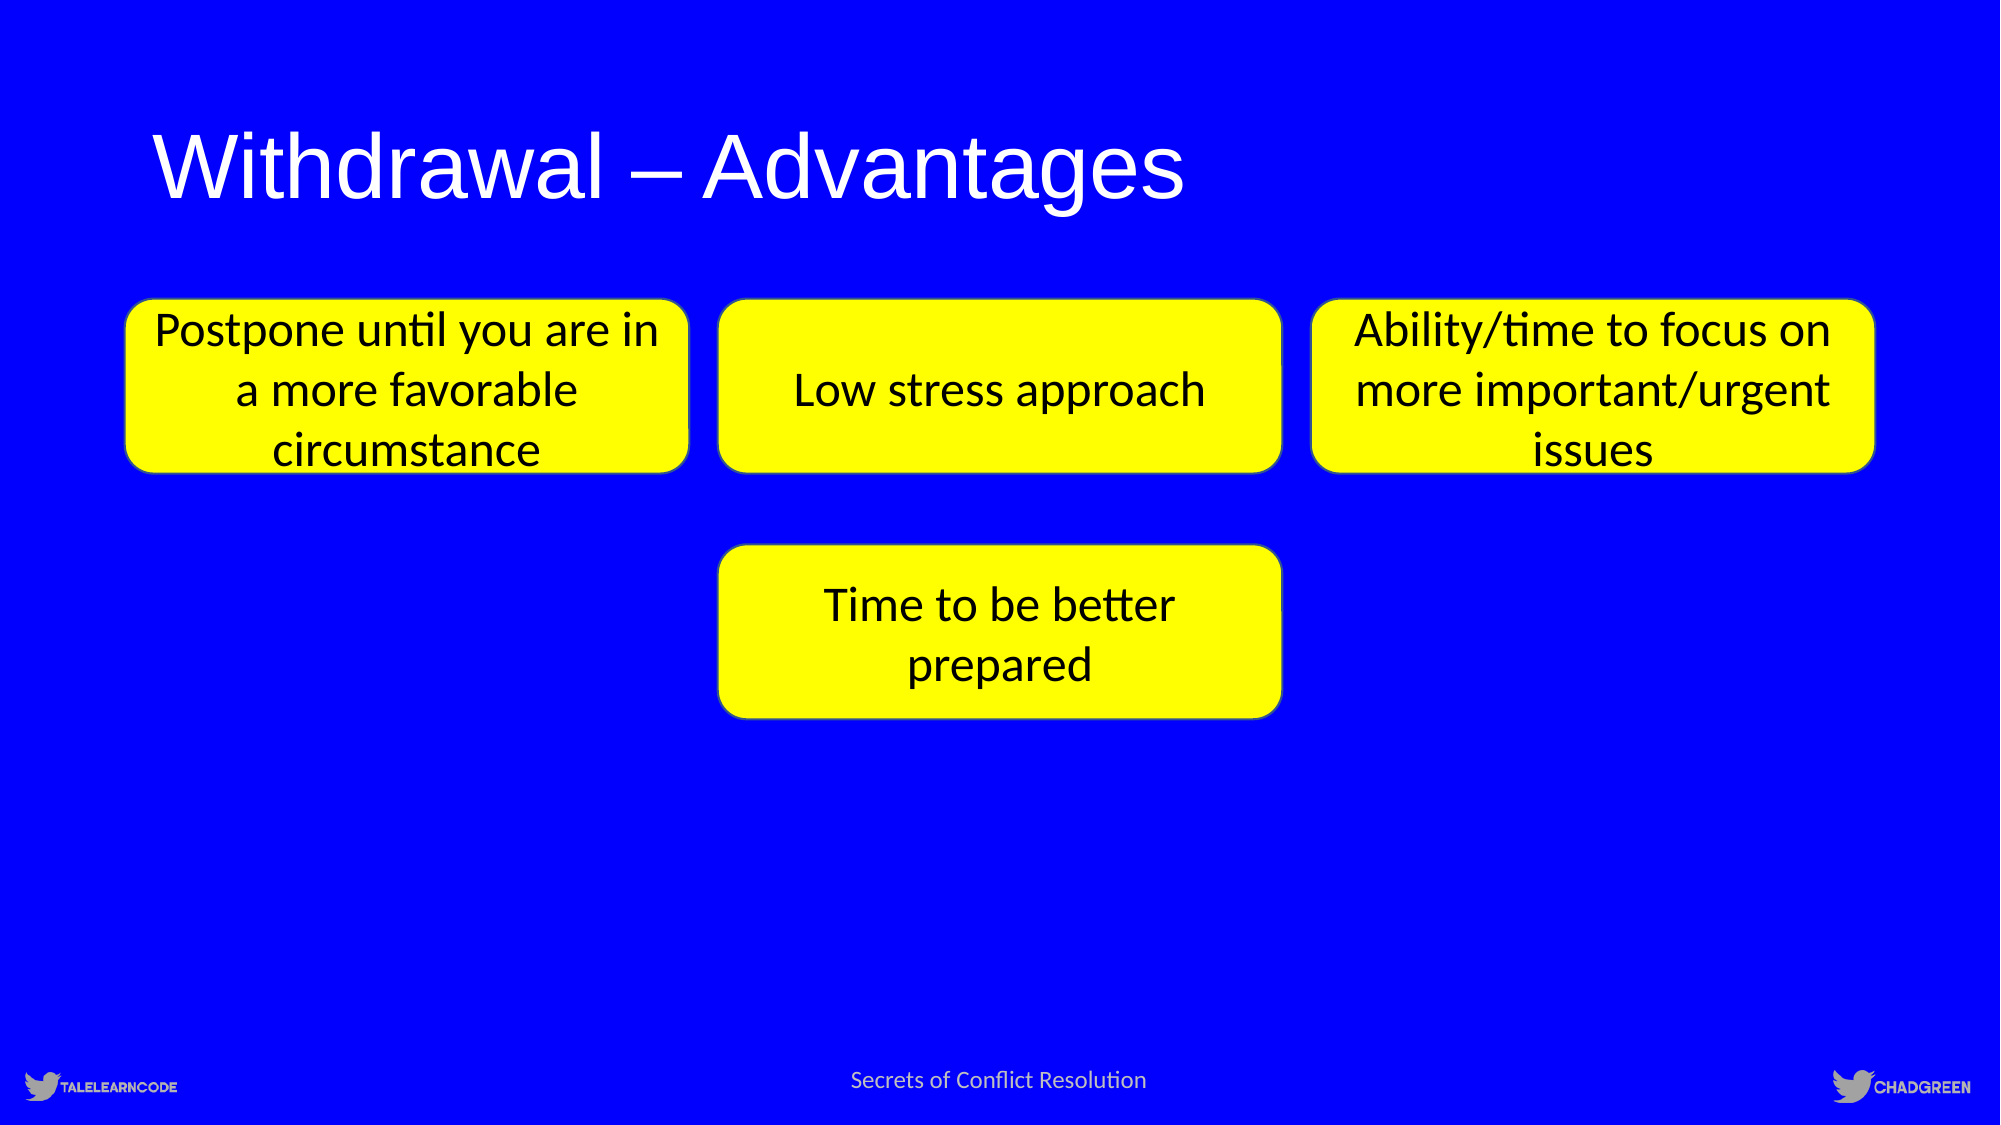

# Withdrawal – Advantages
Postpone until you are in a more favorable circumstance
Low stress approach
Ability/time to focus on more important/urgent issues
Time to be better prepared